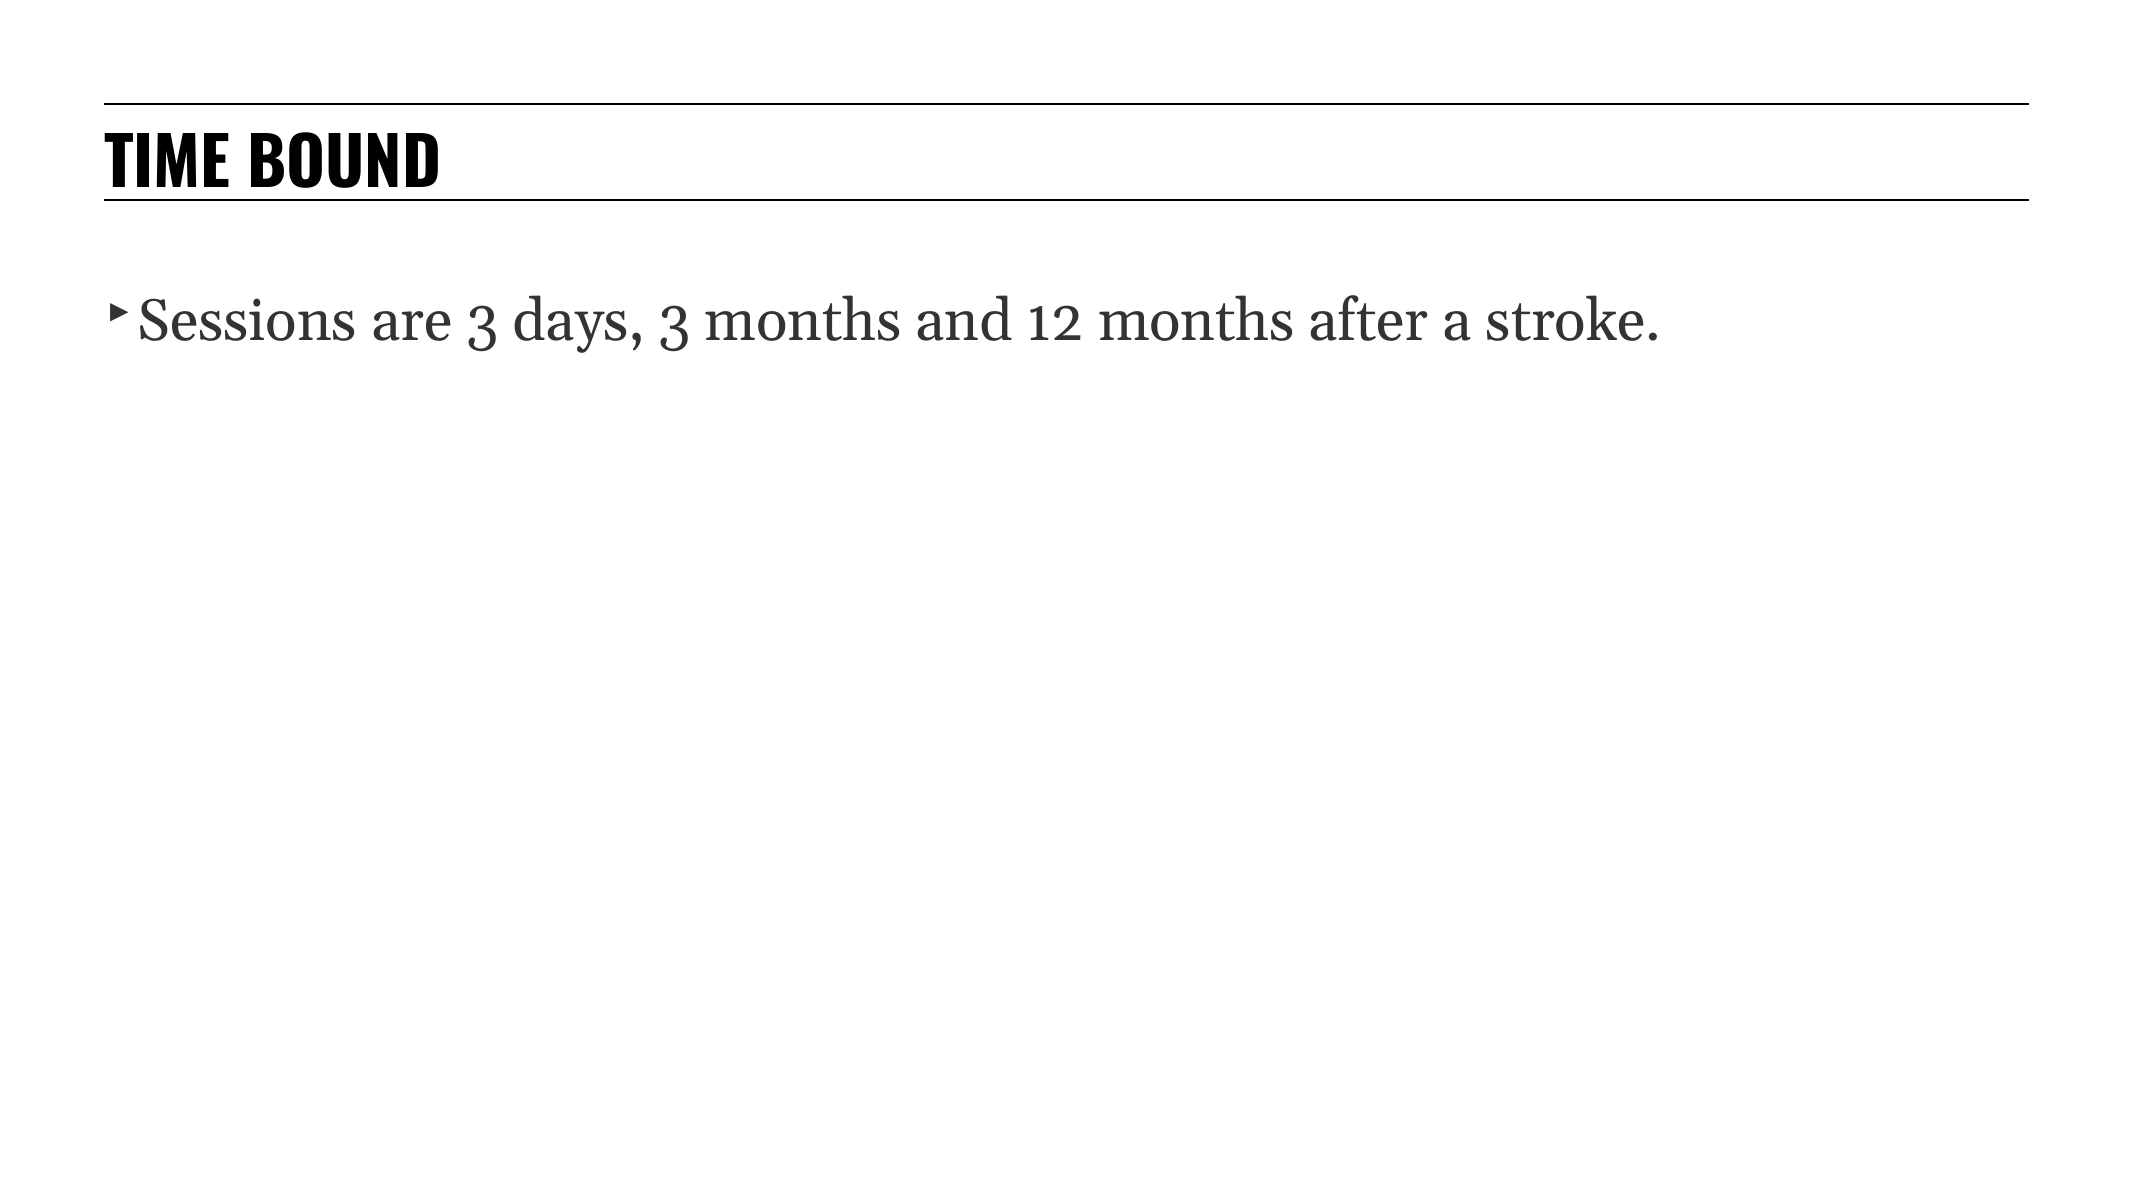

TIME BOUND

Sessions are 3 days, 3 months and 12 months after a stroke.